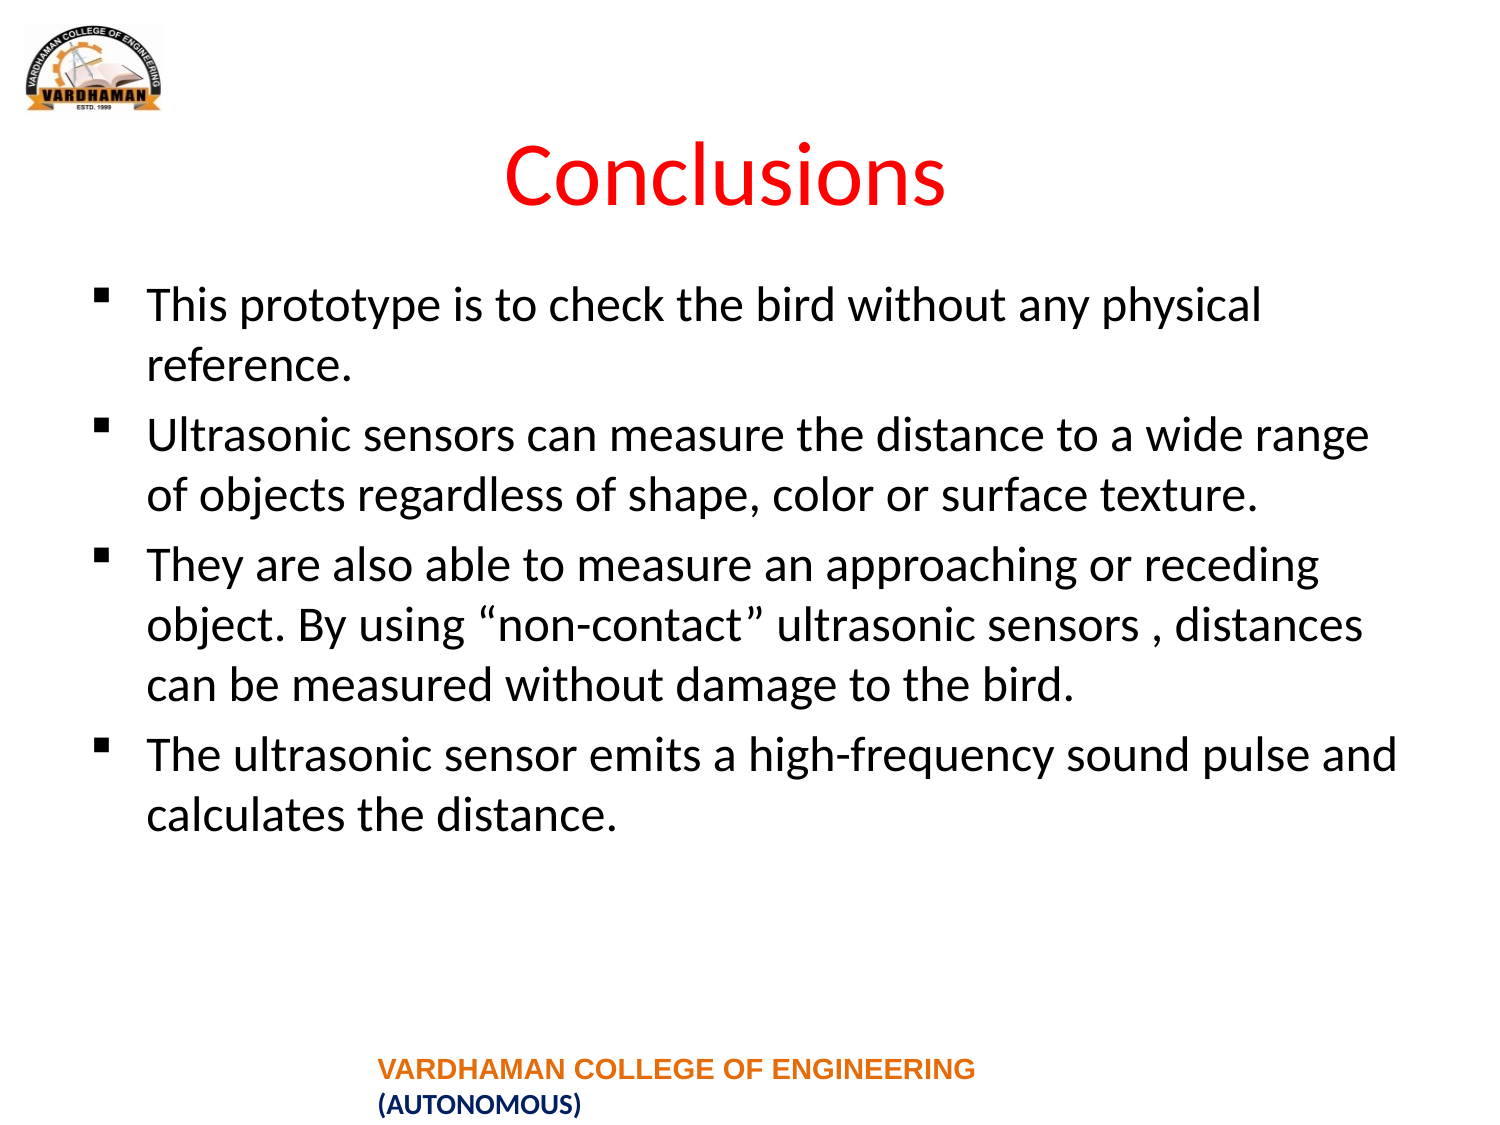

# Conclusions
This prototype is to check the bird without any physical reference.
Ultrasonic sensors can measure the distance to a wide range of objects regardless of shape, color or surface texture.
They are also able to measure an approaching or receding object. By using “non-contact” ultrasonic sensors , distances can be measured without damage to the bird.
The ultrasonic sensor emits a high-frequency sound pulse and calculates the distance.